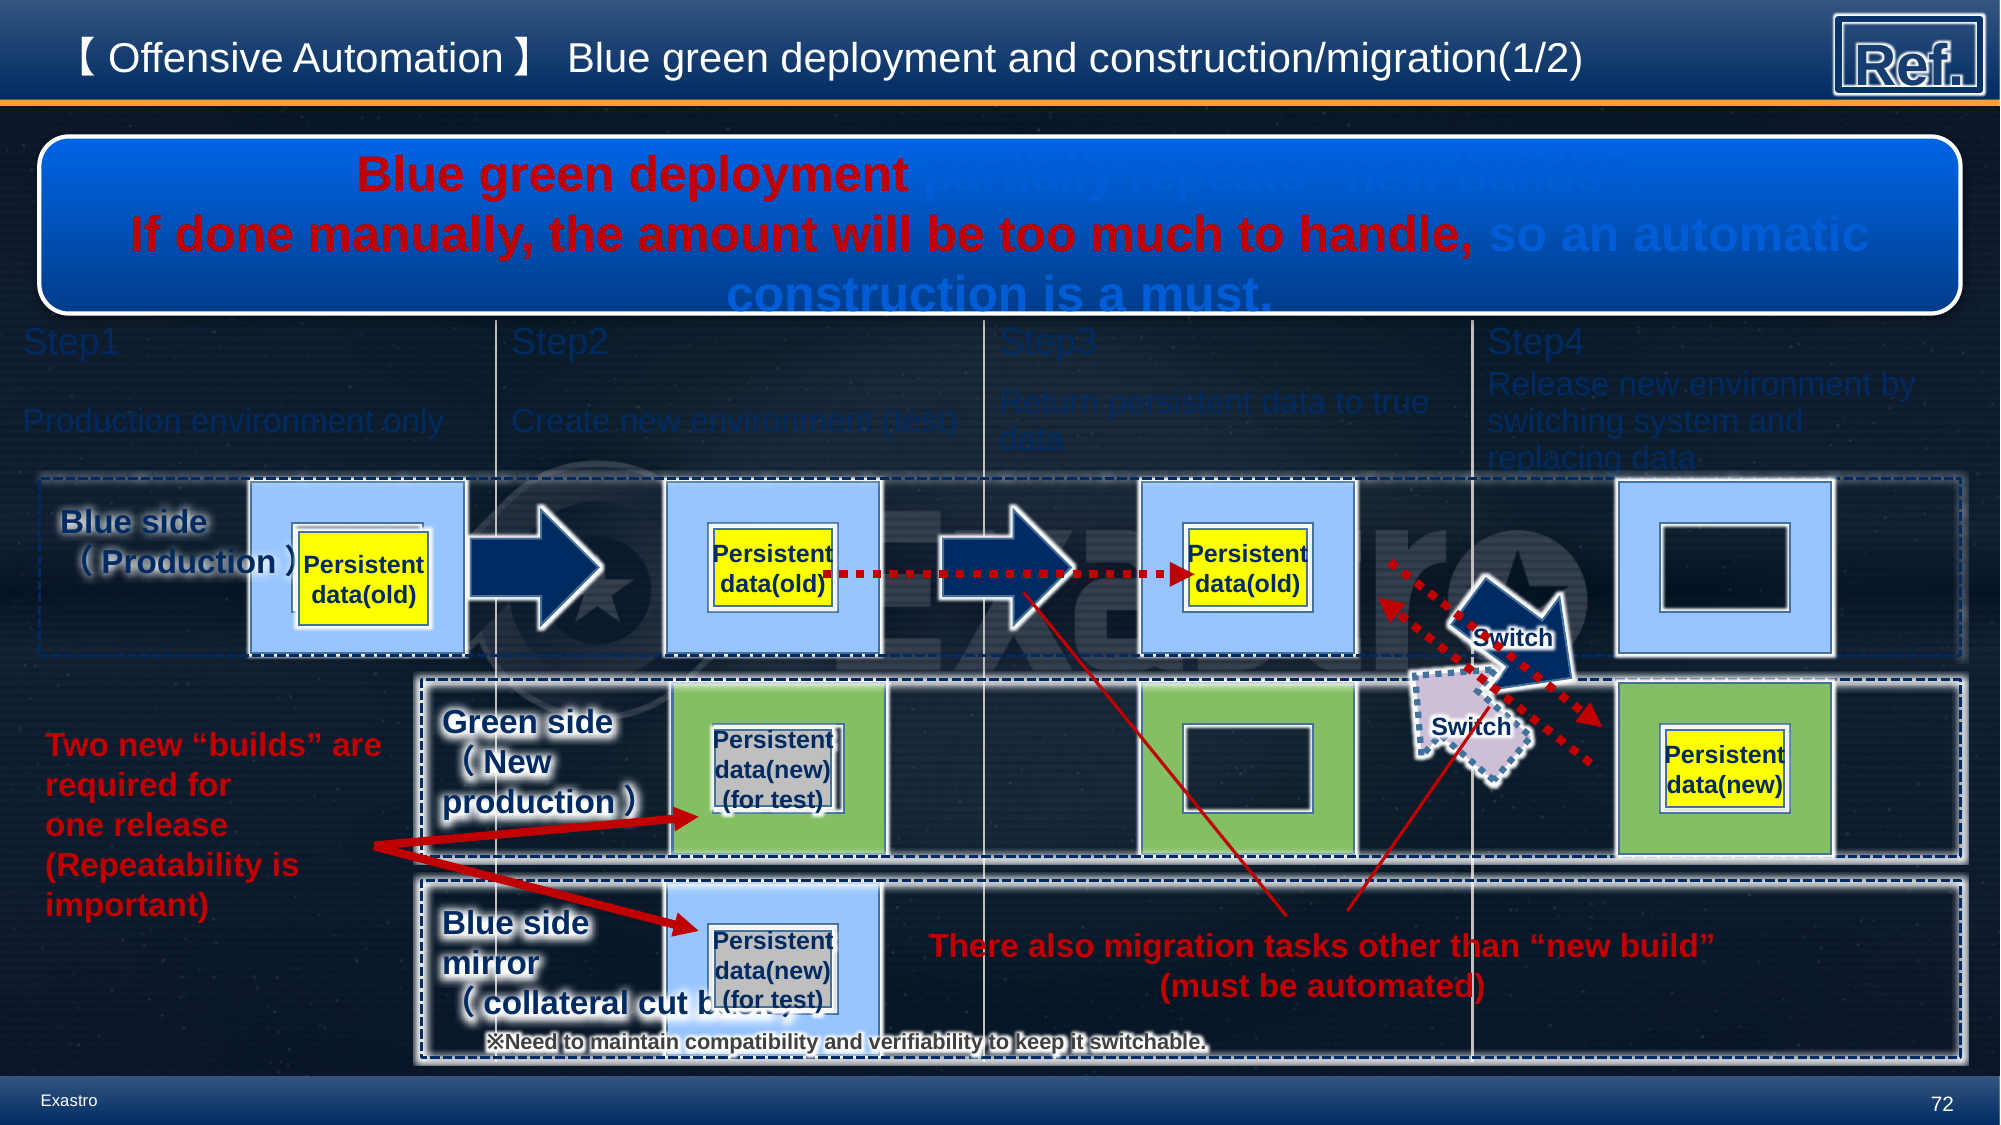

# 【Offensive Automation】Blue green deployment and construction/migration(1/2)
Ref.
Blue green deployment partially repeats “new builds”.
If done manually, the amount will be too much to handle, so an automatic construction is a must.
| Step1 | Step2 | Step3 | Step4 |
| --- | --- | --- | --- |
| Production environment only | Create new environment (test) | Return persistent data to true data | Release new environment by switching system and replacing data |
|  |  |  |  |
Blue side
（Production）

Persistent
data(old)
Persistent
data(old)
Persistent
data(old)

Switch

Switch
Green side
（New
production）

Two new “builds” are
required for
one release
(Repeatability is
important)
Persistent
data(new)
Persistent
data(new)
(for test)
Blue side
mirror
（collateral cut back）

There also migration tasks other than “new build”
(must be automated)
Persistent
data(new)
(for test)
※Need to maintain compatibility and verifiability to keep it switchable.